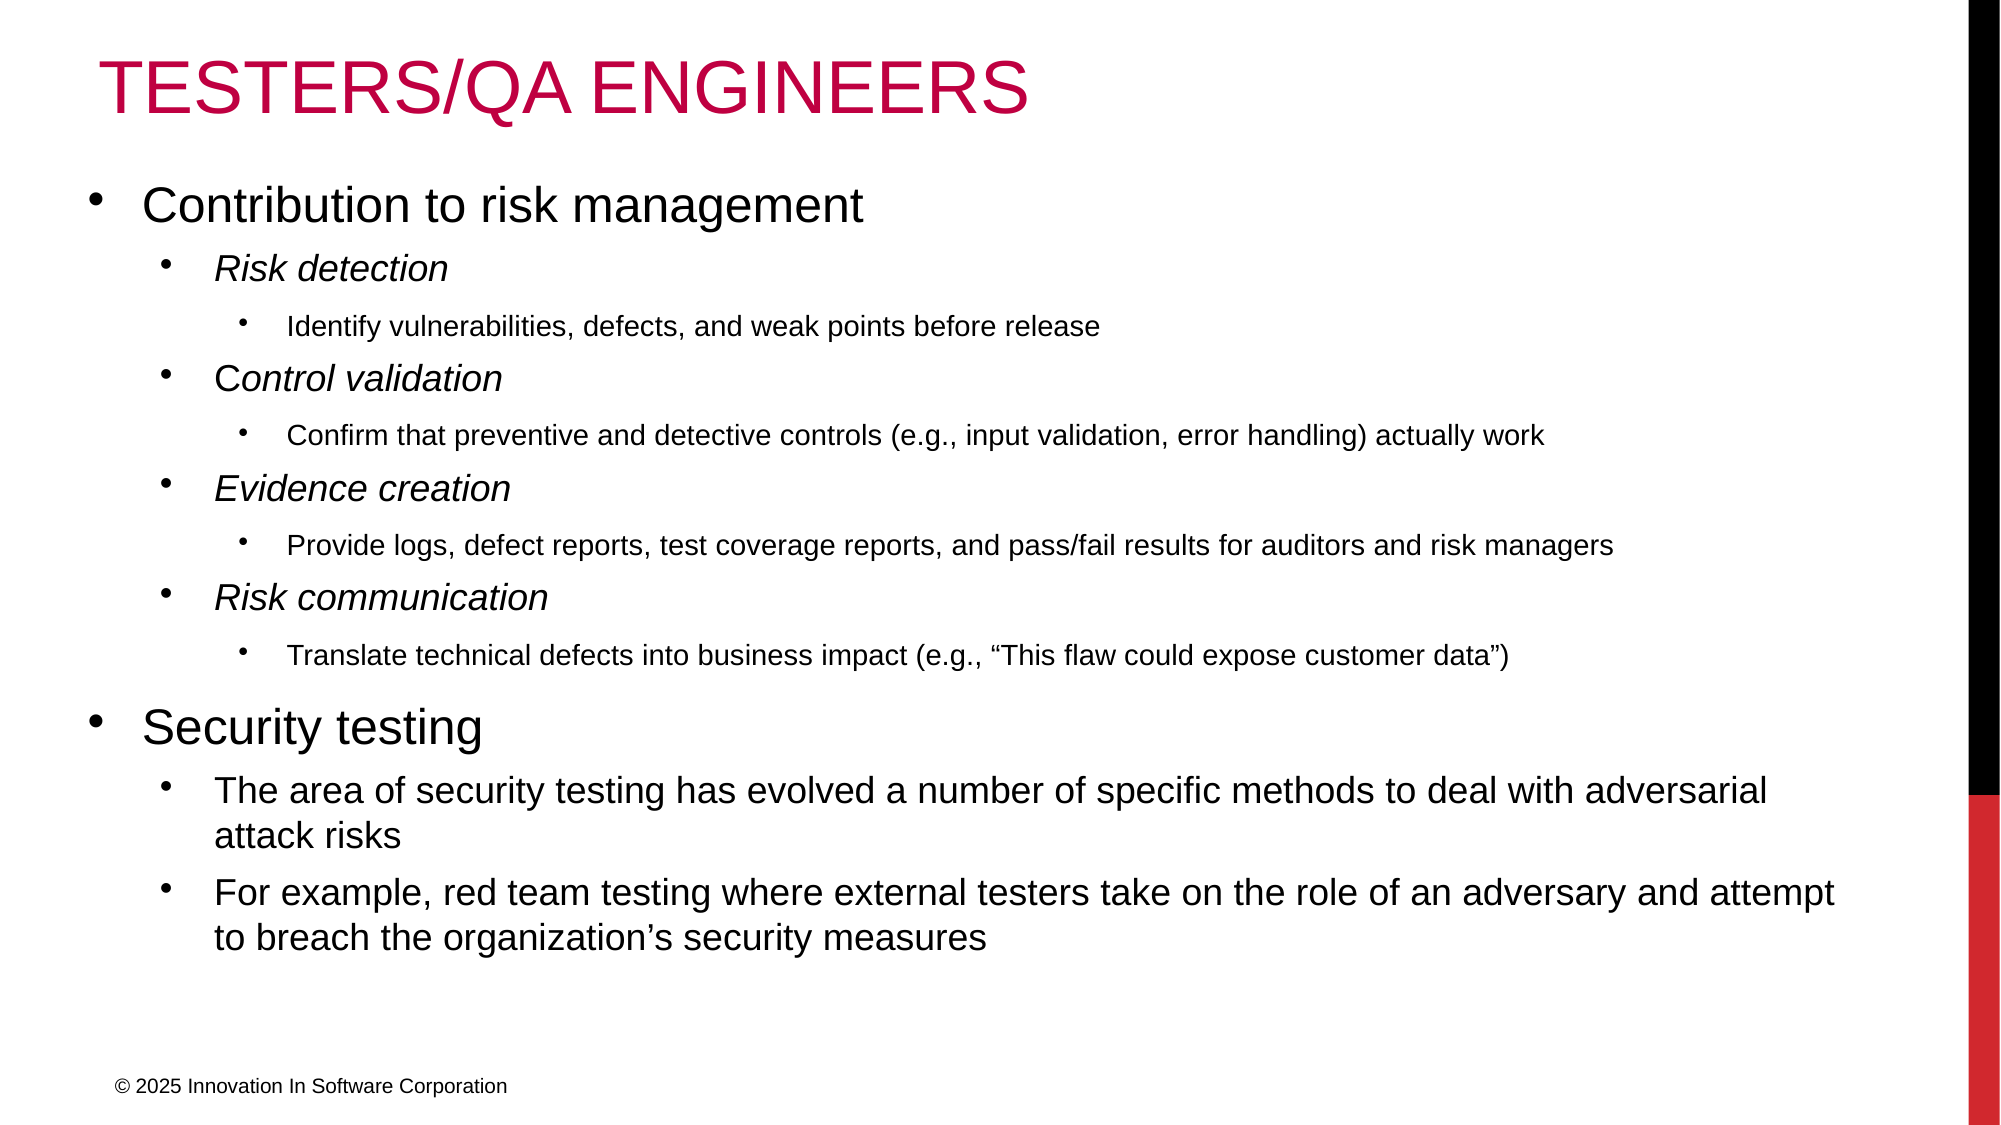

# Testers/QA Engineers
Contribution to risk management
Risk detection
Identify vulnerabilities, defects, and weak points before release
Control validation
Confirm that preventive and detective controls (e.g., input validation, error handling) actually work
Evidence creation
Provide logs, defect reports, test coverage reports, and pass/fail results for auditors and risk managers
Risk communication
Translate technical defects into business impact (e.g., “This flaw could expose customer data”)
Security testing
The area of security testing has evolved a number of specific methods to deal with adversarial attack risks
For example, red team testing where external testers take on the role of an adversary and attempt to breach the organization’s security measures
© 2025 Innovation In Software Corporation